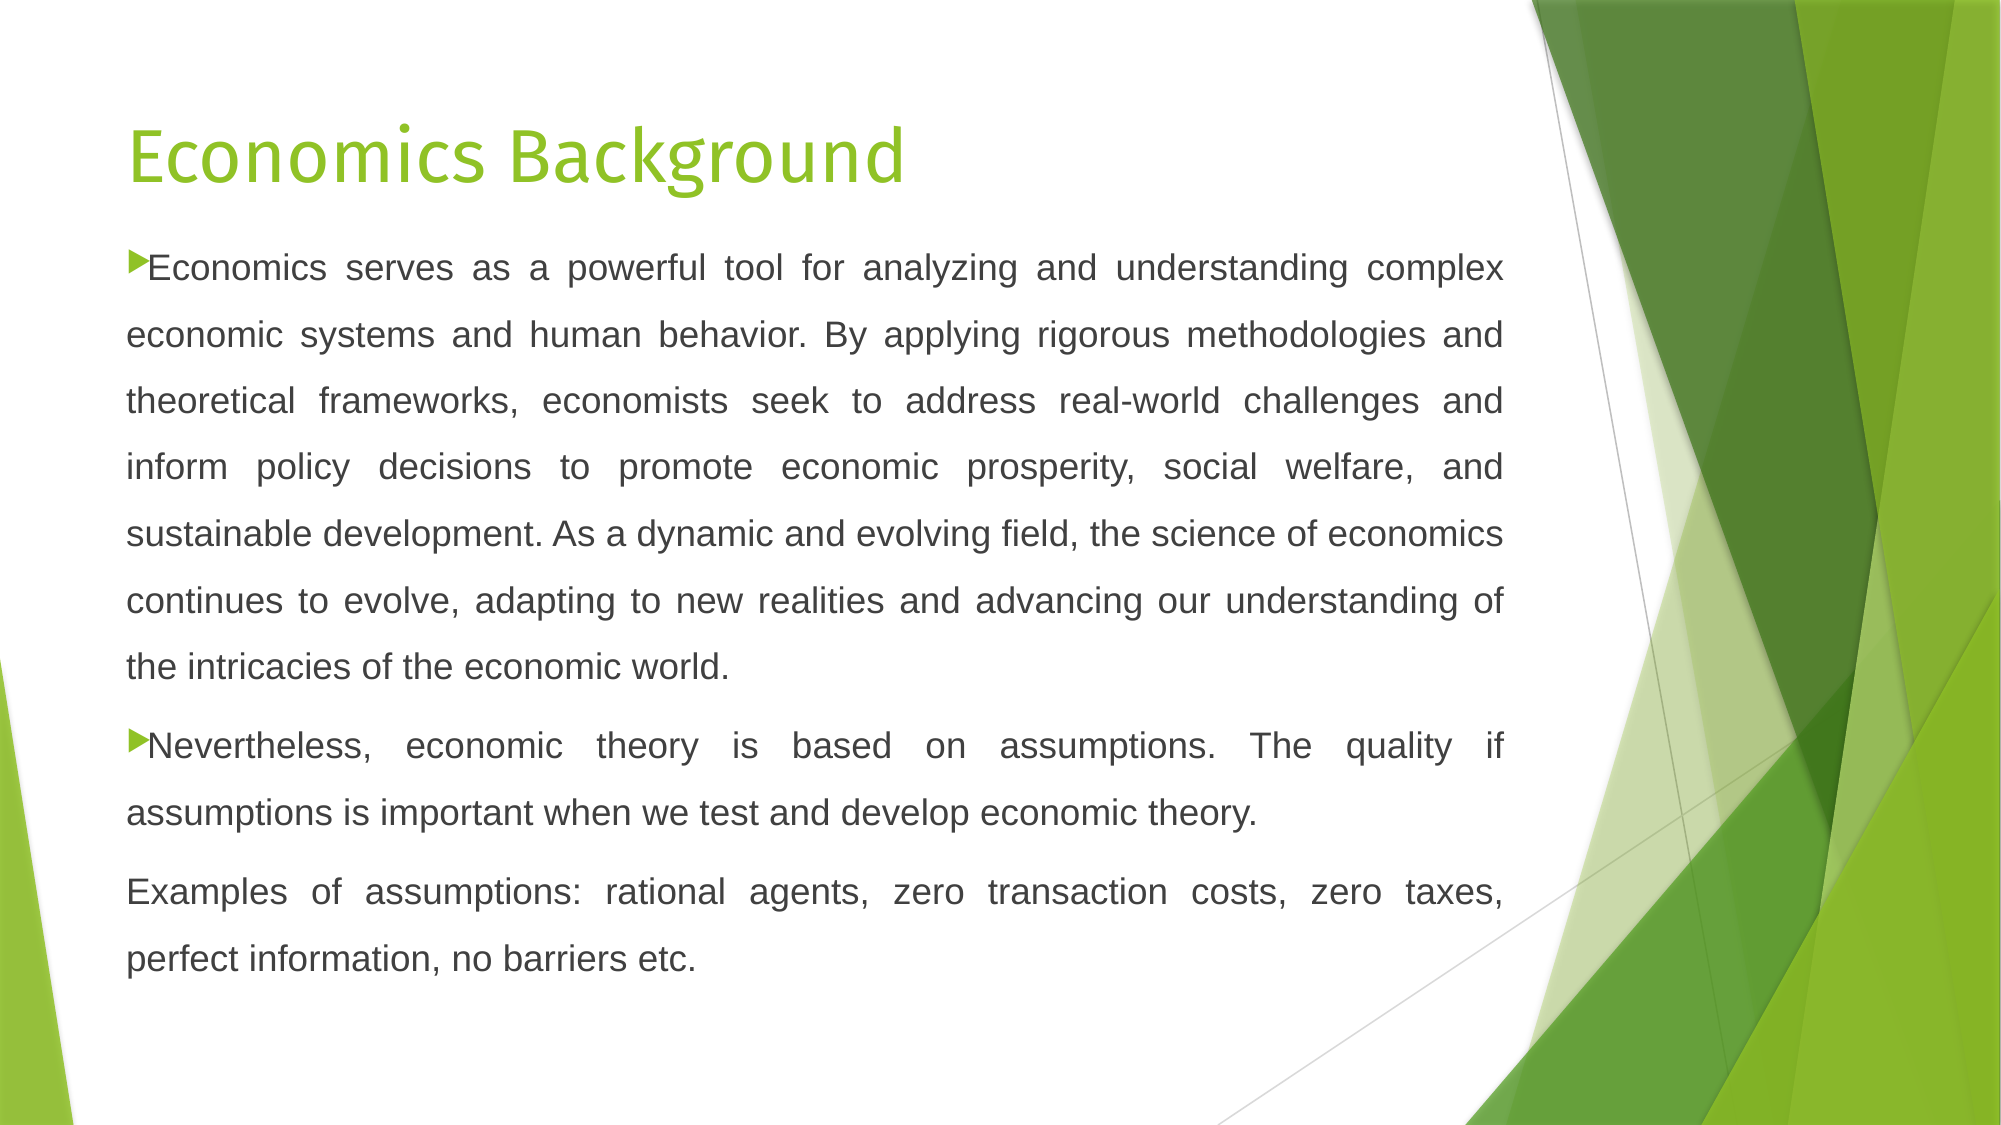

# Economics Background
Economics serves as a powerful tool for analyzing and understanding complex economic systems and human behavior. By applying rigorous methodologies and theoretical frameworks, economists seek to address real-world challenges and inform policy decisions to promote economic prosperity, social welfare, and sustainable development. As a dynamic and evolving field, the science of economics continues to evolve, adapting to new realities and advancing our understanding of the intricacies of the economic world.
Nevertheless, economic theory is based on assumptions. The quality if assumptions is important when we test and develop economic theory.
Examples of assumptions: rational agents, zero transaction costs, zero taxes, perfect information, no barriers etc.